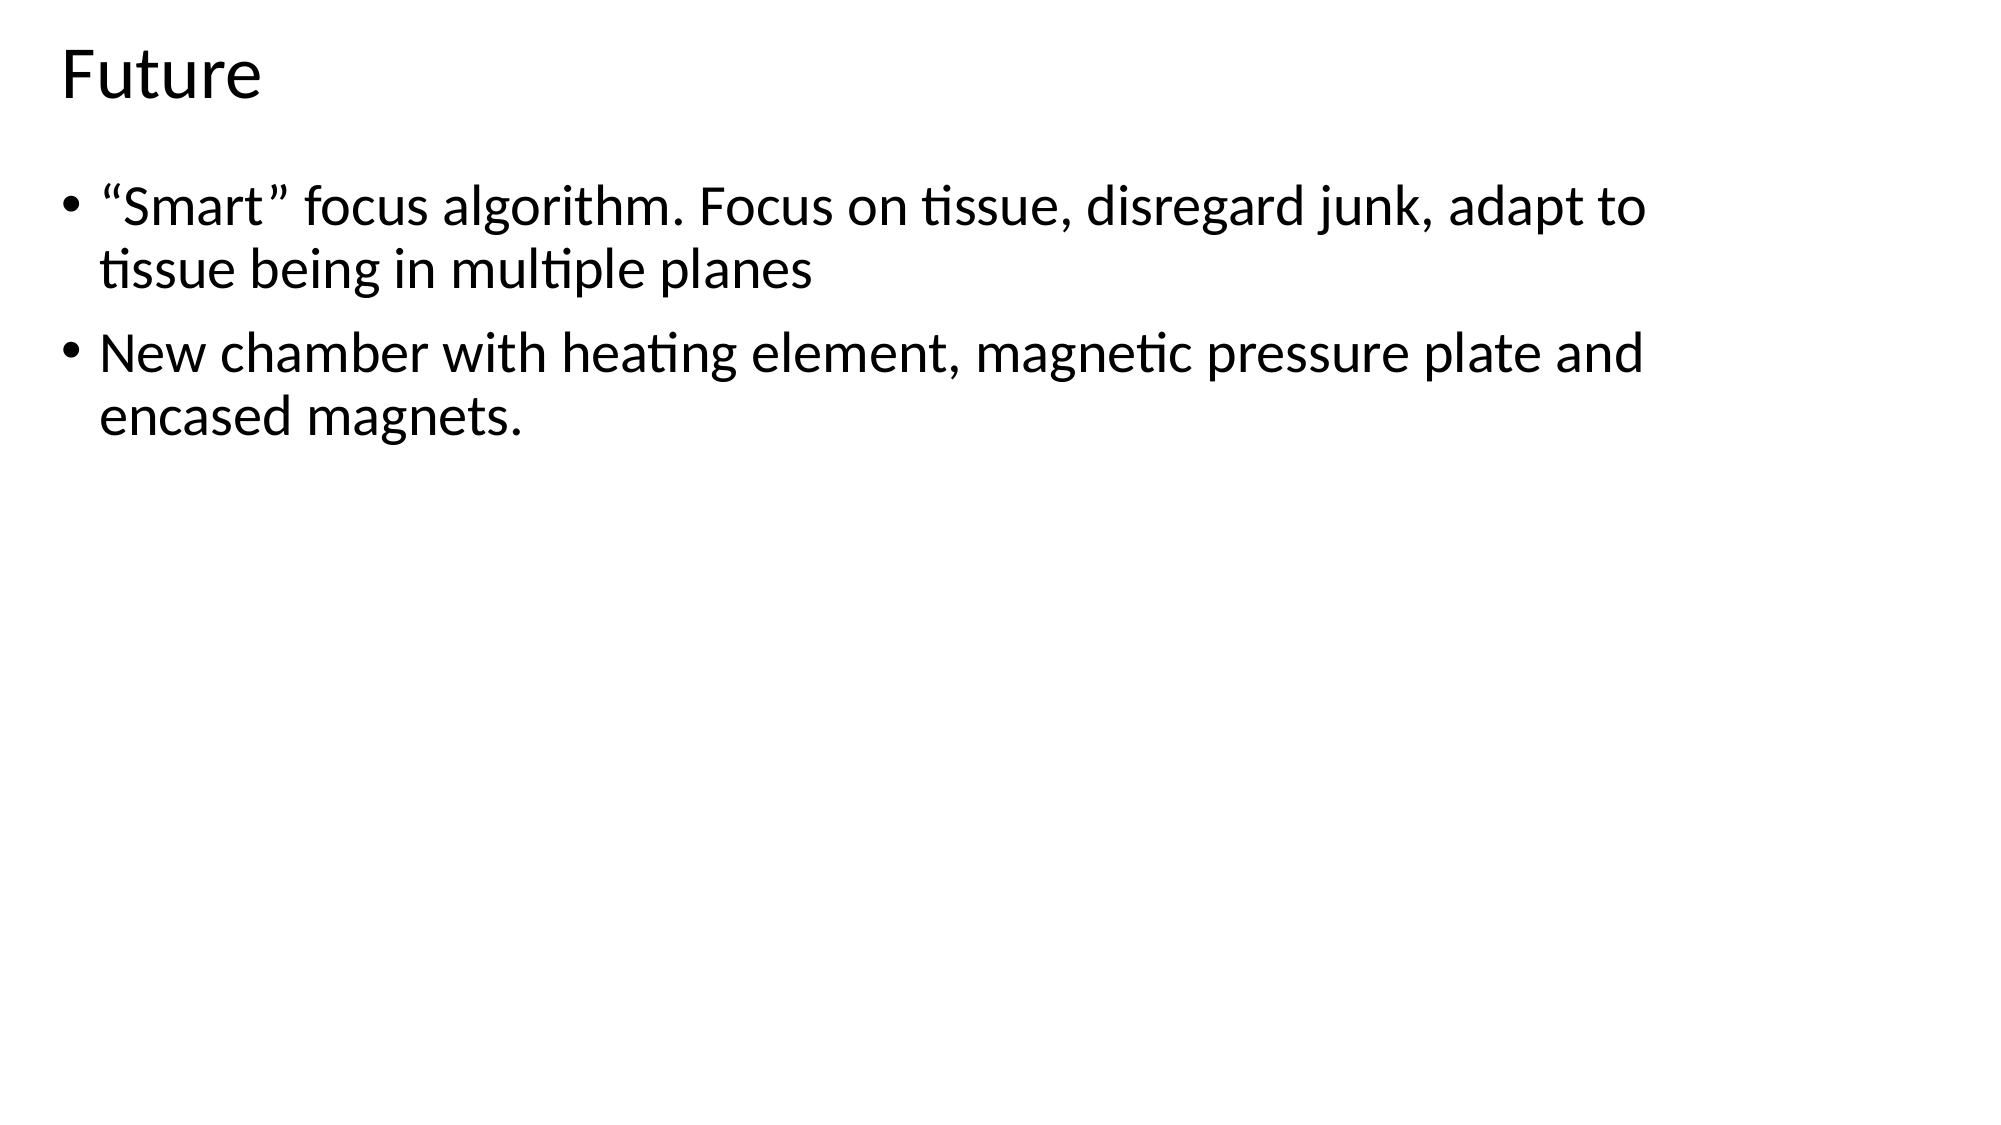

# Future
“Smart” focus algorithm. Focus on tissue, disregard junk, adapt to tissue being in multiple planes
New chamber with heating element, magnetic pressure plate and encased magnets.